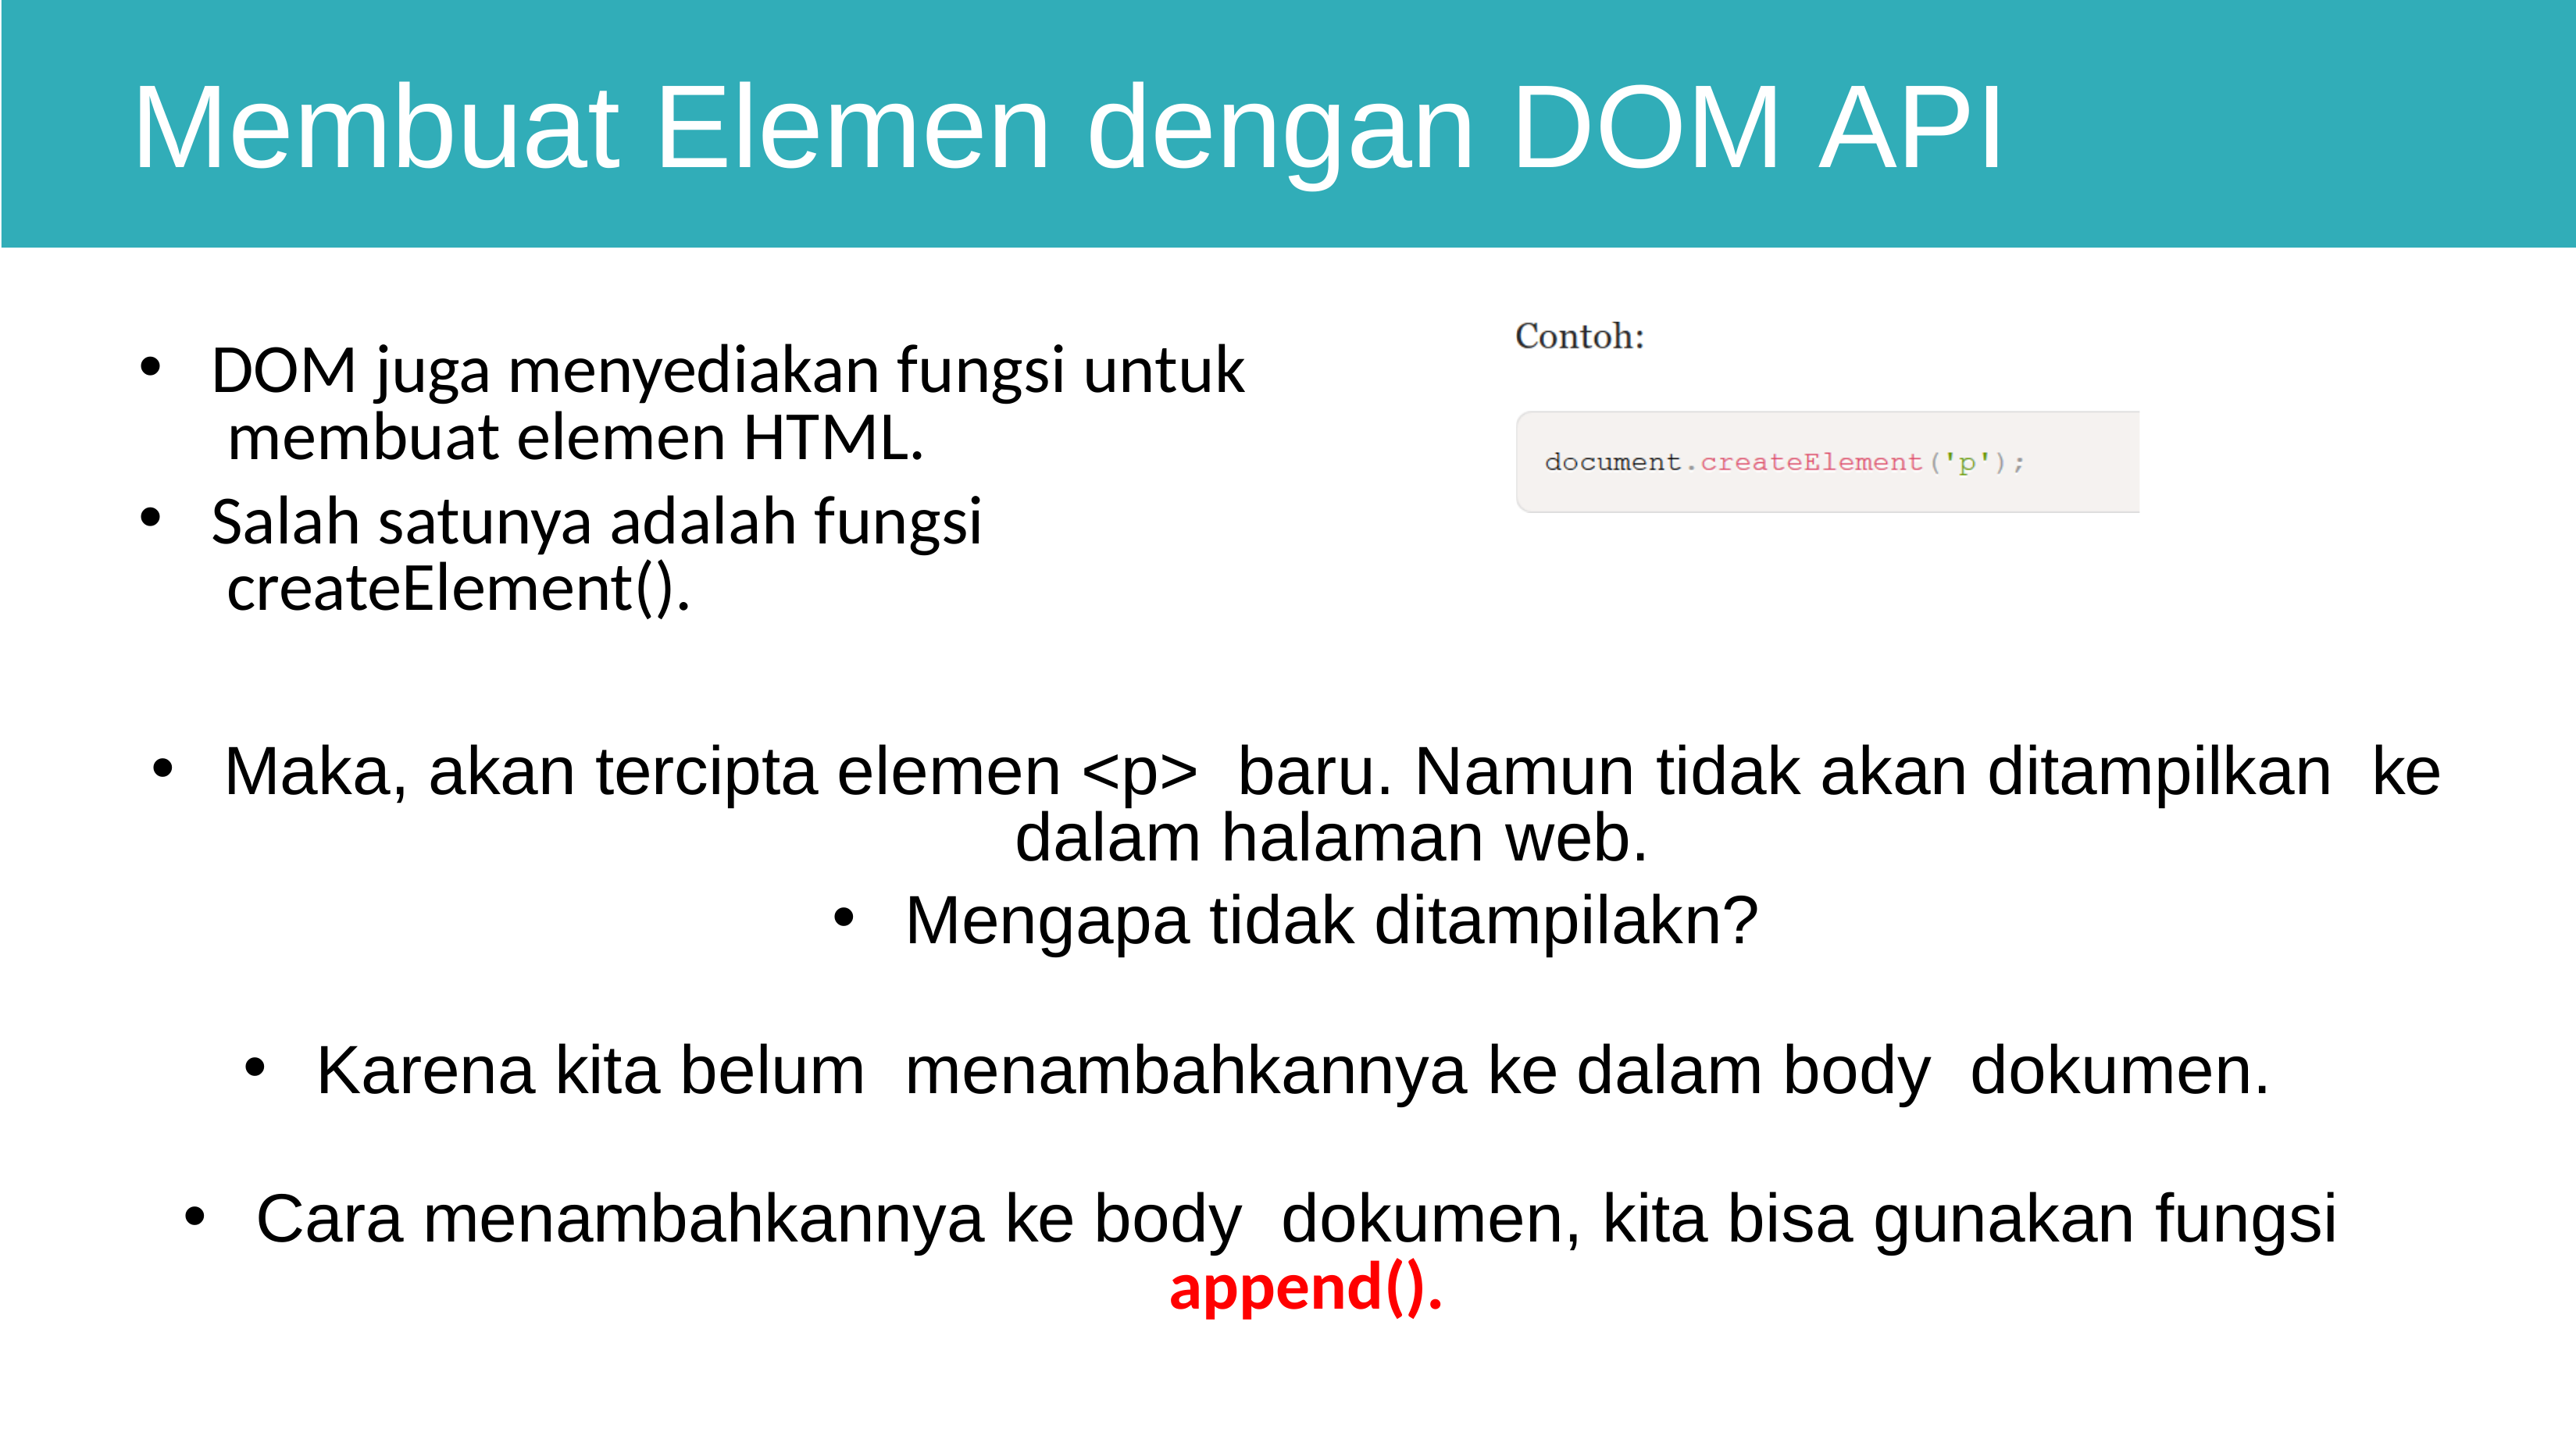

# Membuat Elemen dengan DOM API
DOM juga menyediakan fungsi untuk  membuat elemen HTML.
Salah satunya adalah fungsi  createElement().

Maka, akan tercipta elemen <p>  baru. Namun tidak akan ditampilkan  ke dalam halaman web.
Mengapa tidak ditampilakn?

Karena kita belum  menambahkannya ke dalam body  dokumen.

Cara menambahkannya ke body  dokumen, kita bisa gunakan fungsi  append().